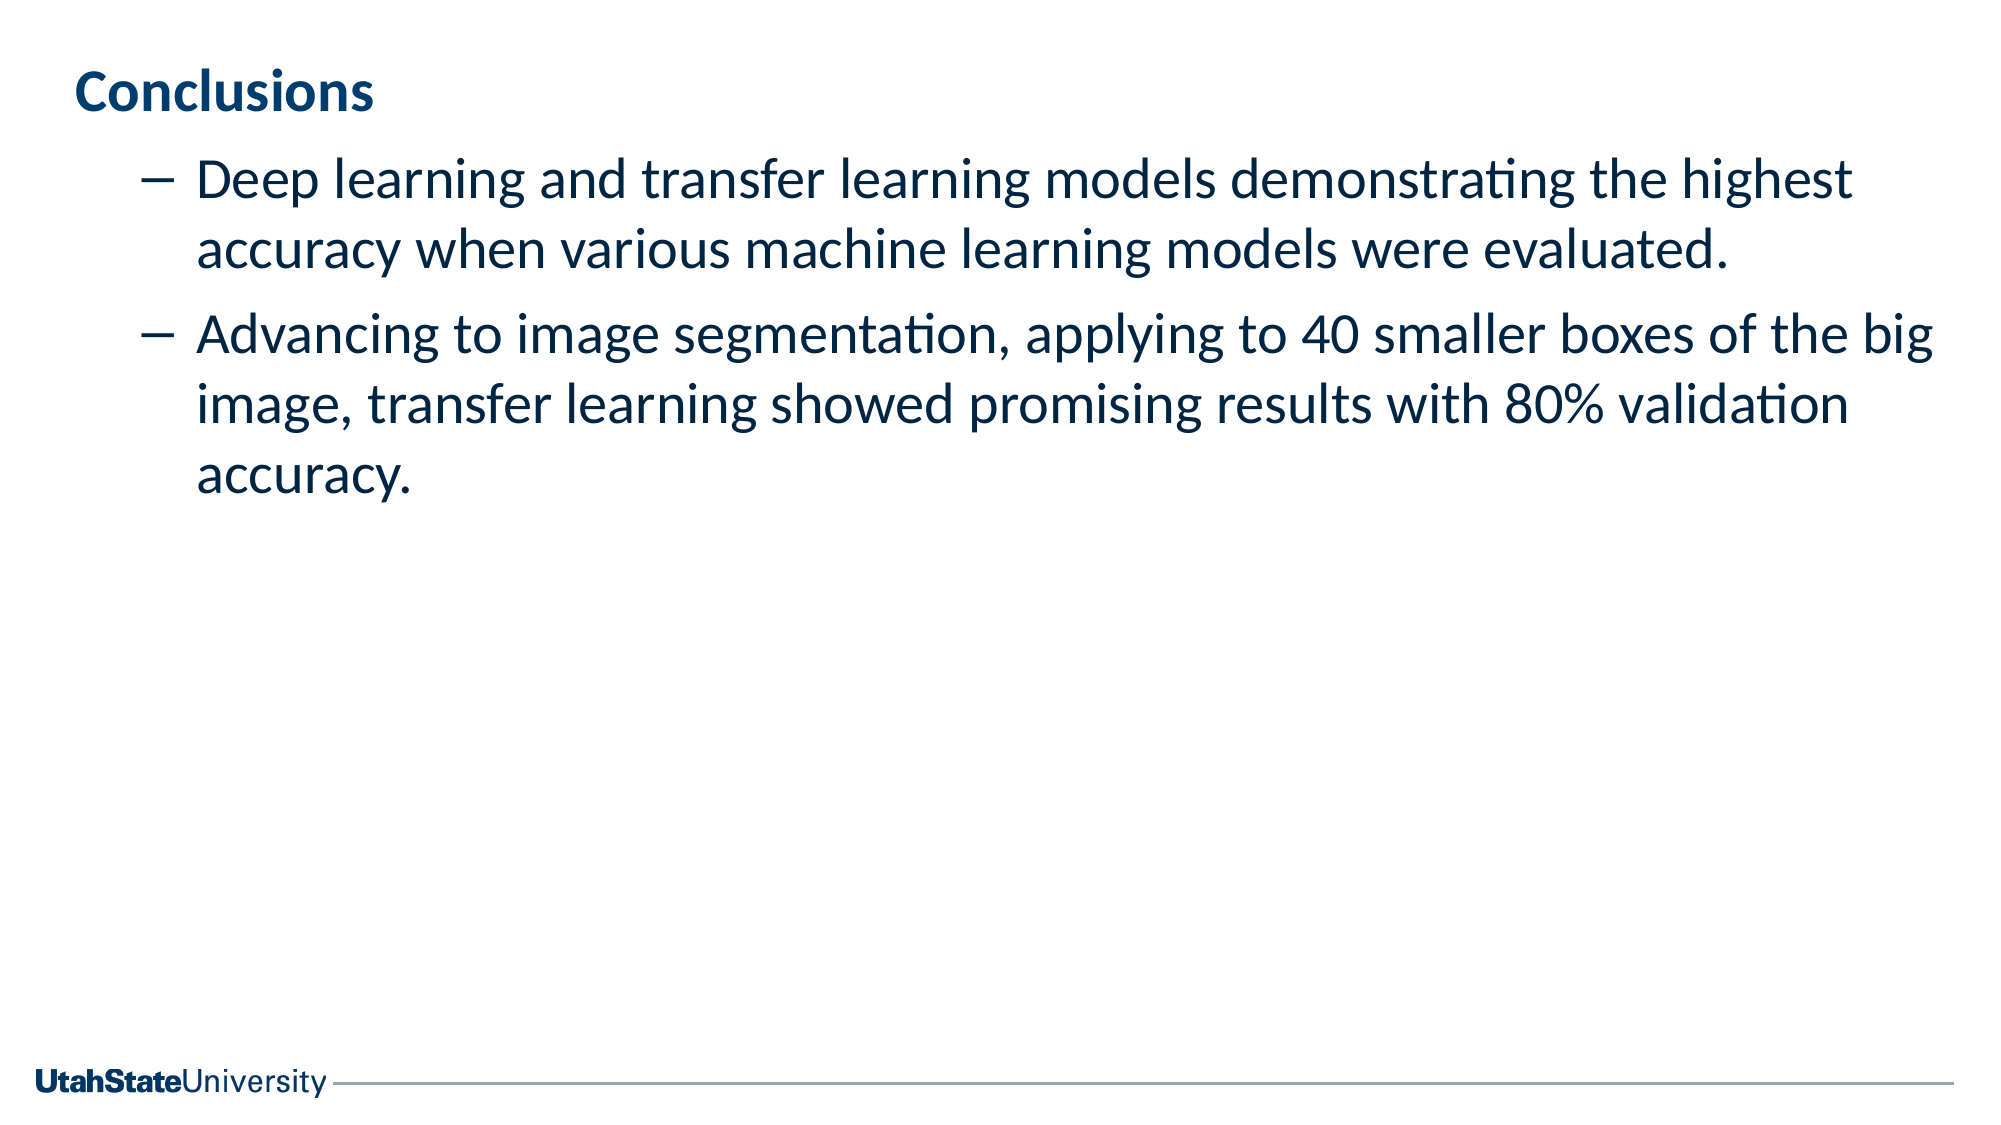

# Conclusions
Deep learning and transfer learning models demonstrating the highest accuracy when various machine learning models were evaluated.
Advancing to image segmentation, applying to 40 smaller boxes of the big image, transfer learning showed promising results with 80% validation accuracy.